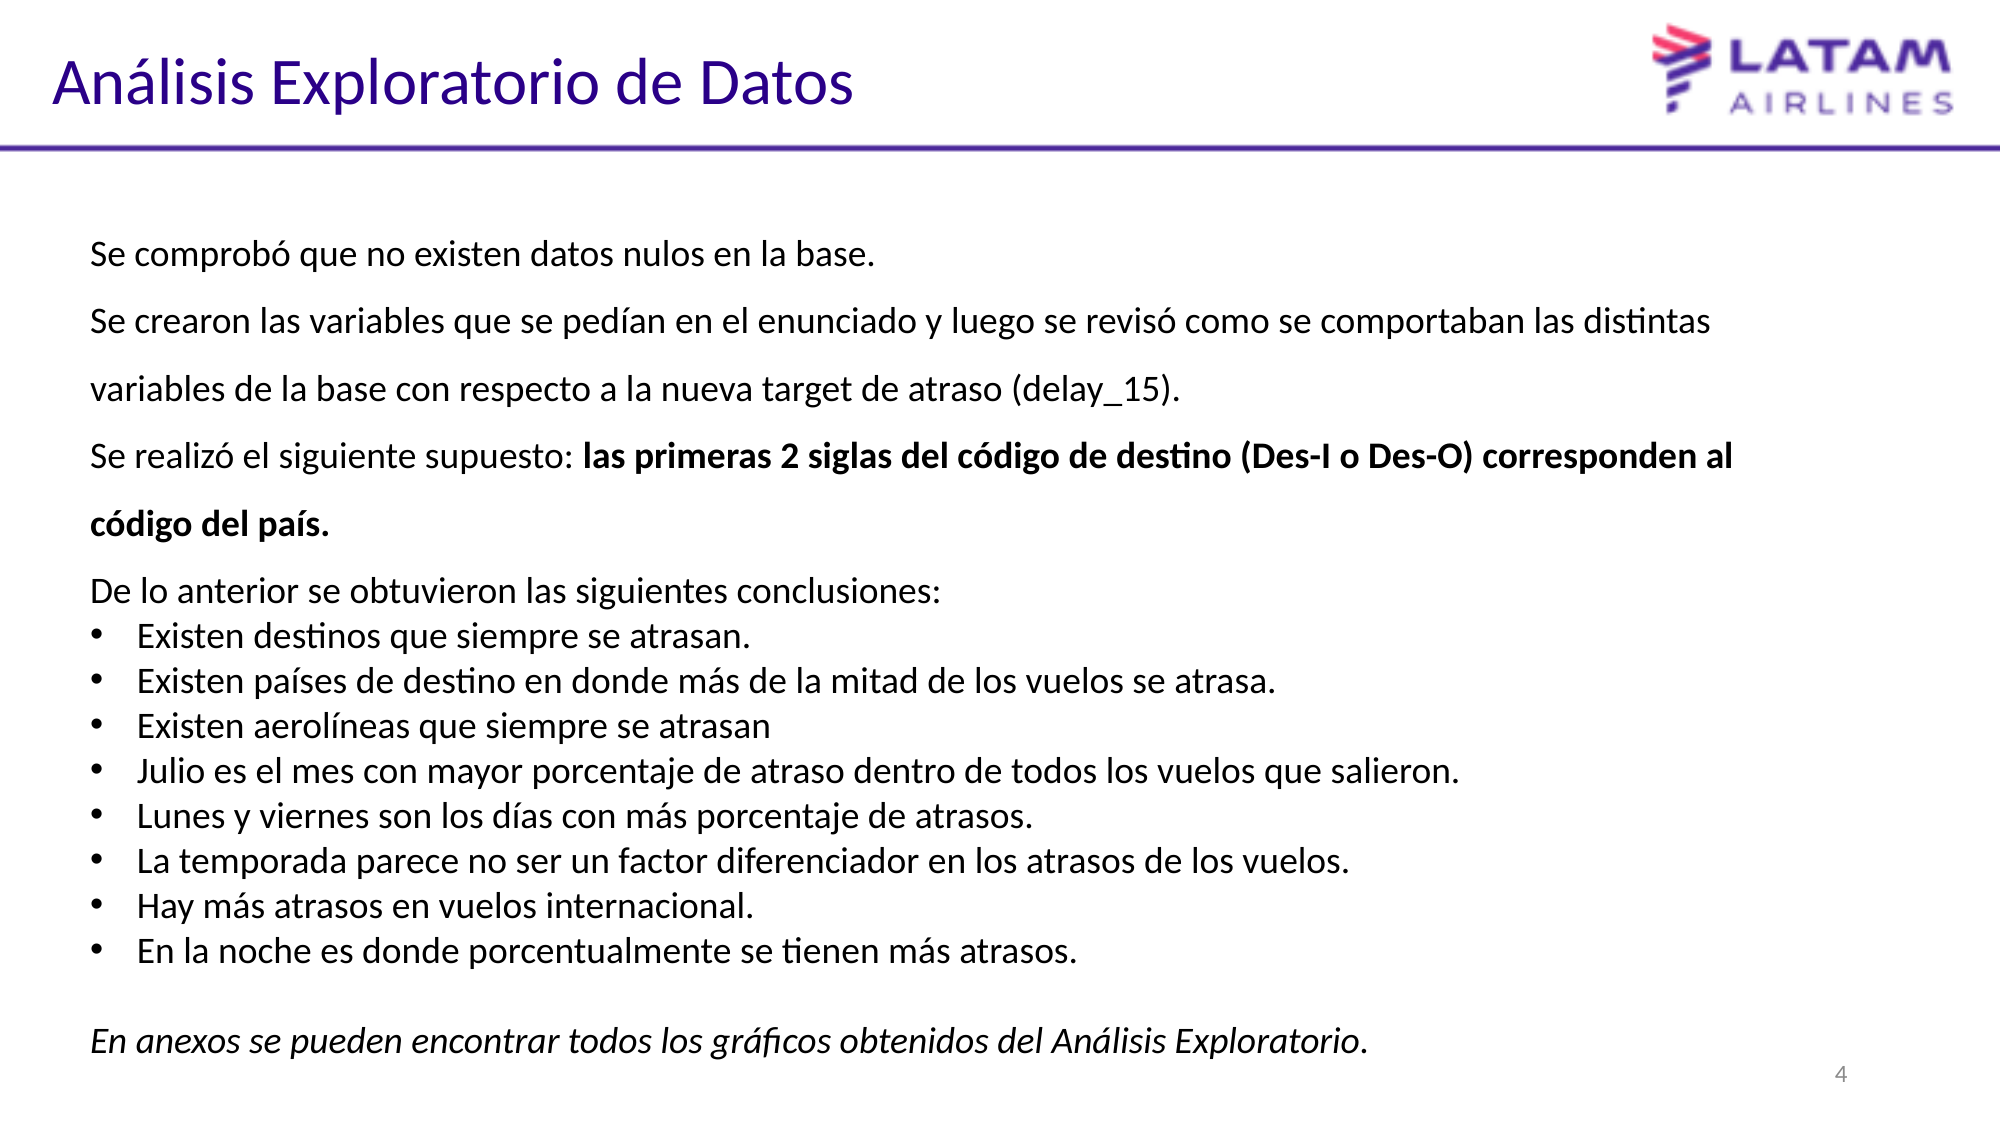

Análisis Exploratorio de Datos
Se comprobó que no existen datos nulos en la base.
Se crearon las variables que se pedían en el enunciado y luego se revisó como se comportaban las distintas variables de la base con respecto a la nueva target de atraso (delay_15).
Se realizó el siguiente supuesto: las primeras 2 siglas del código de destino (Des-I o Des-O) corresponden al código del país.
De lo anterior se obtuvieron las siguientes conclusiones:
Existen destinos que siempre se atrasan.
Existen países de destino en donde más de la mitad de los vuelos se atrasa.
Existen aerolíneas que siempre se atrasan
Julio es el mes con mayor porcentaje de atraso dentro de todos los vuelos que salieron.
Lunes y viernes son los días con más porcentaje de atrasos.
La temporada parece no ser un factor diferenciador en los atrasos de los vuelos.
Hay más atrasos en vuelos internacional.
En la noche es donde porcentualmente se tienen más atrasos.

En anexos se pueden encontrar todos los gráficos obtenidos del Análisis Exploratorio.
4